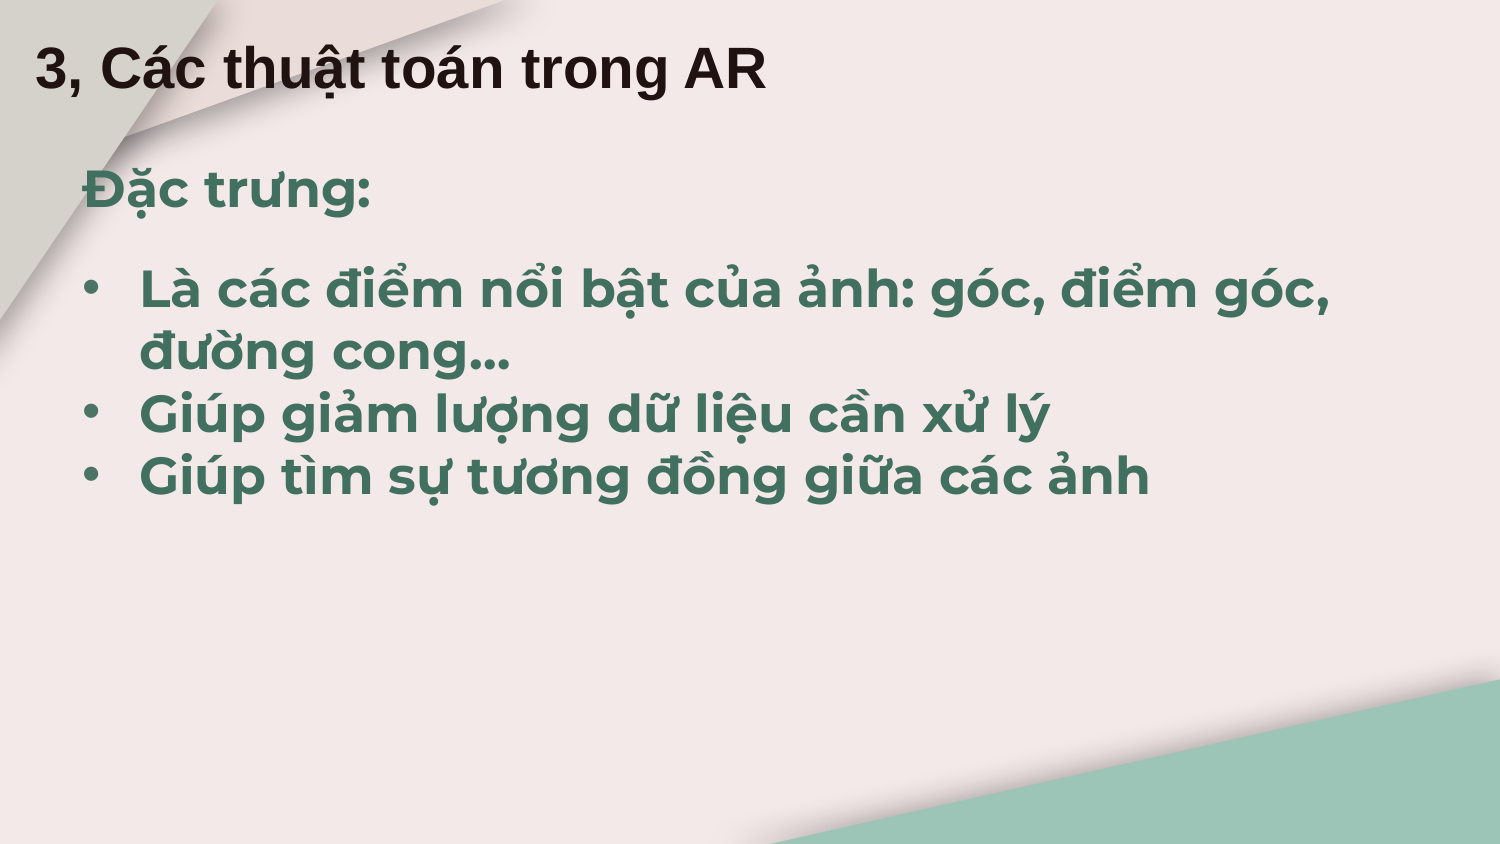

3, Các thuật toán trong AR
Đặc trưng:

Là các điểm nổi bật của ảnh: góc, điểm góc, đường cong…
Giúp giảm lượng dữ liệu cần xử lý
Giúp tìm sự tương đồng giữa các ảnh